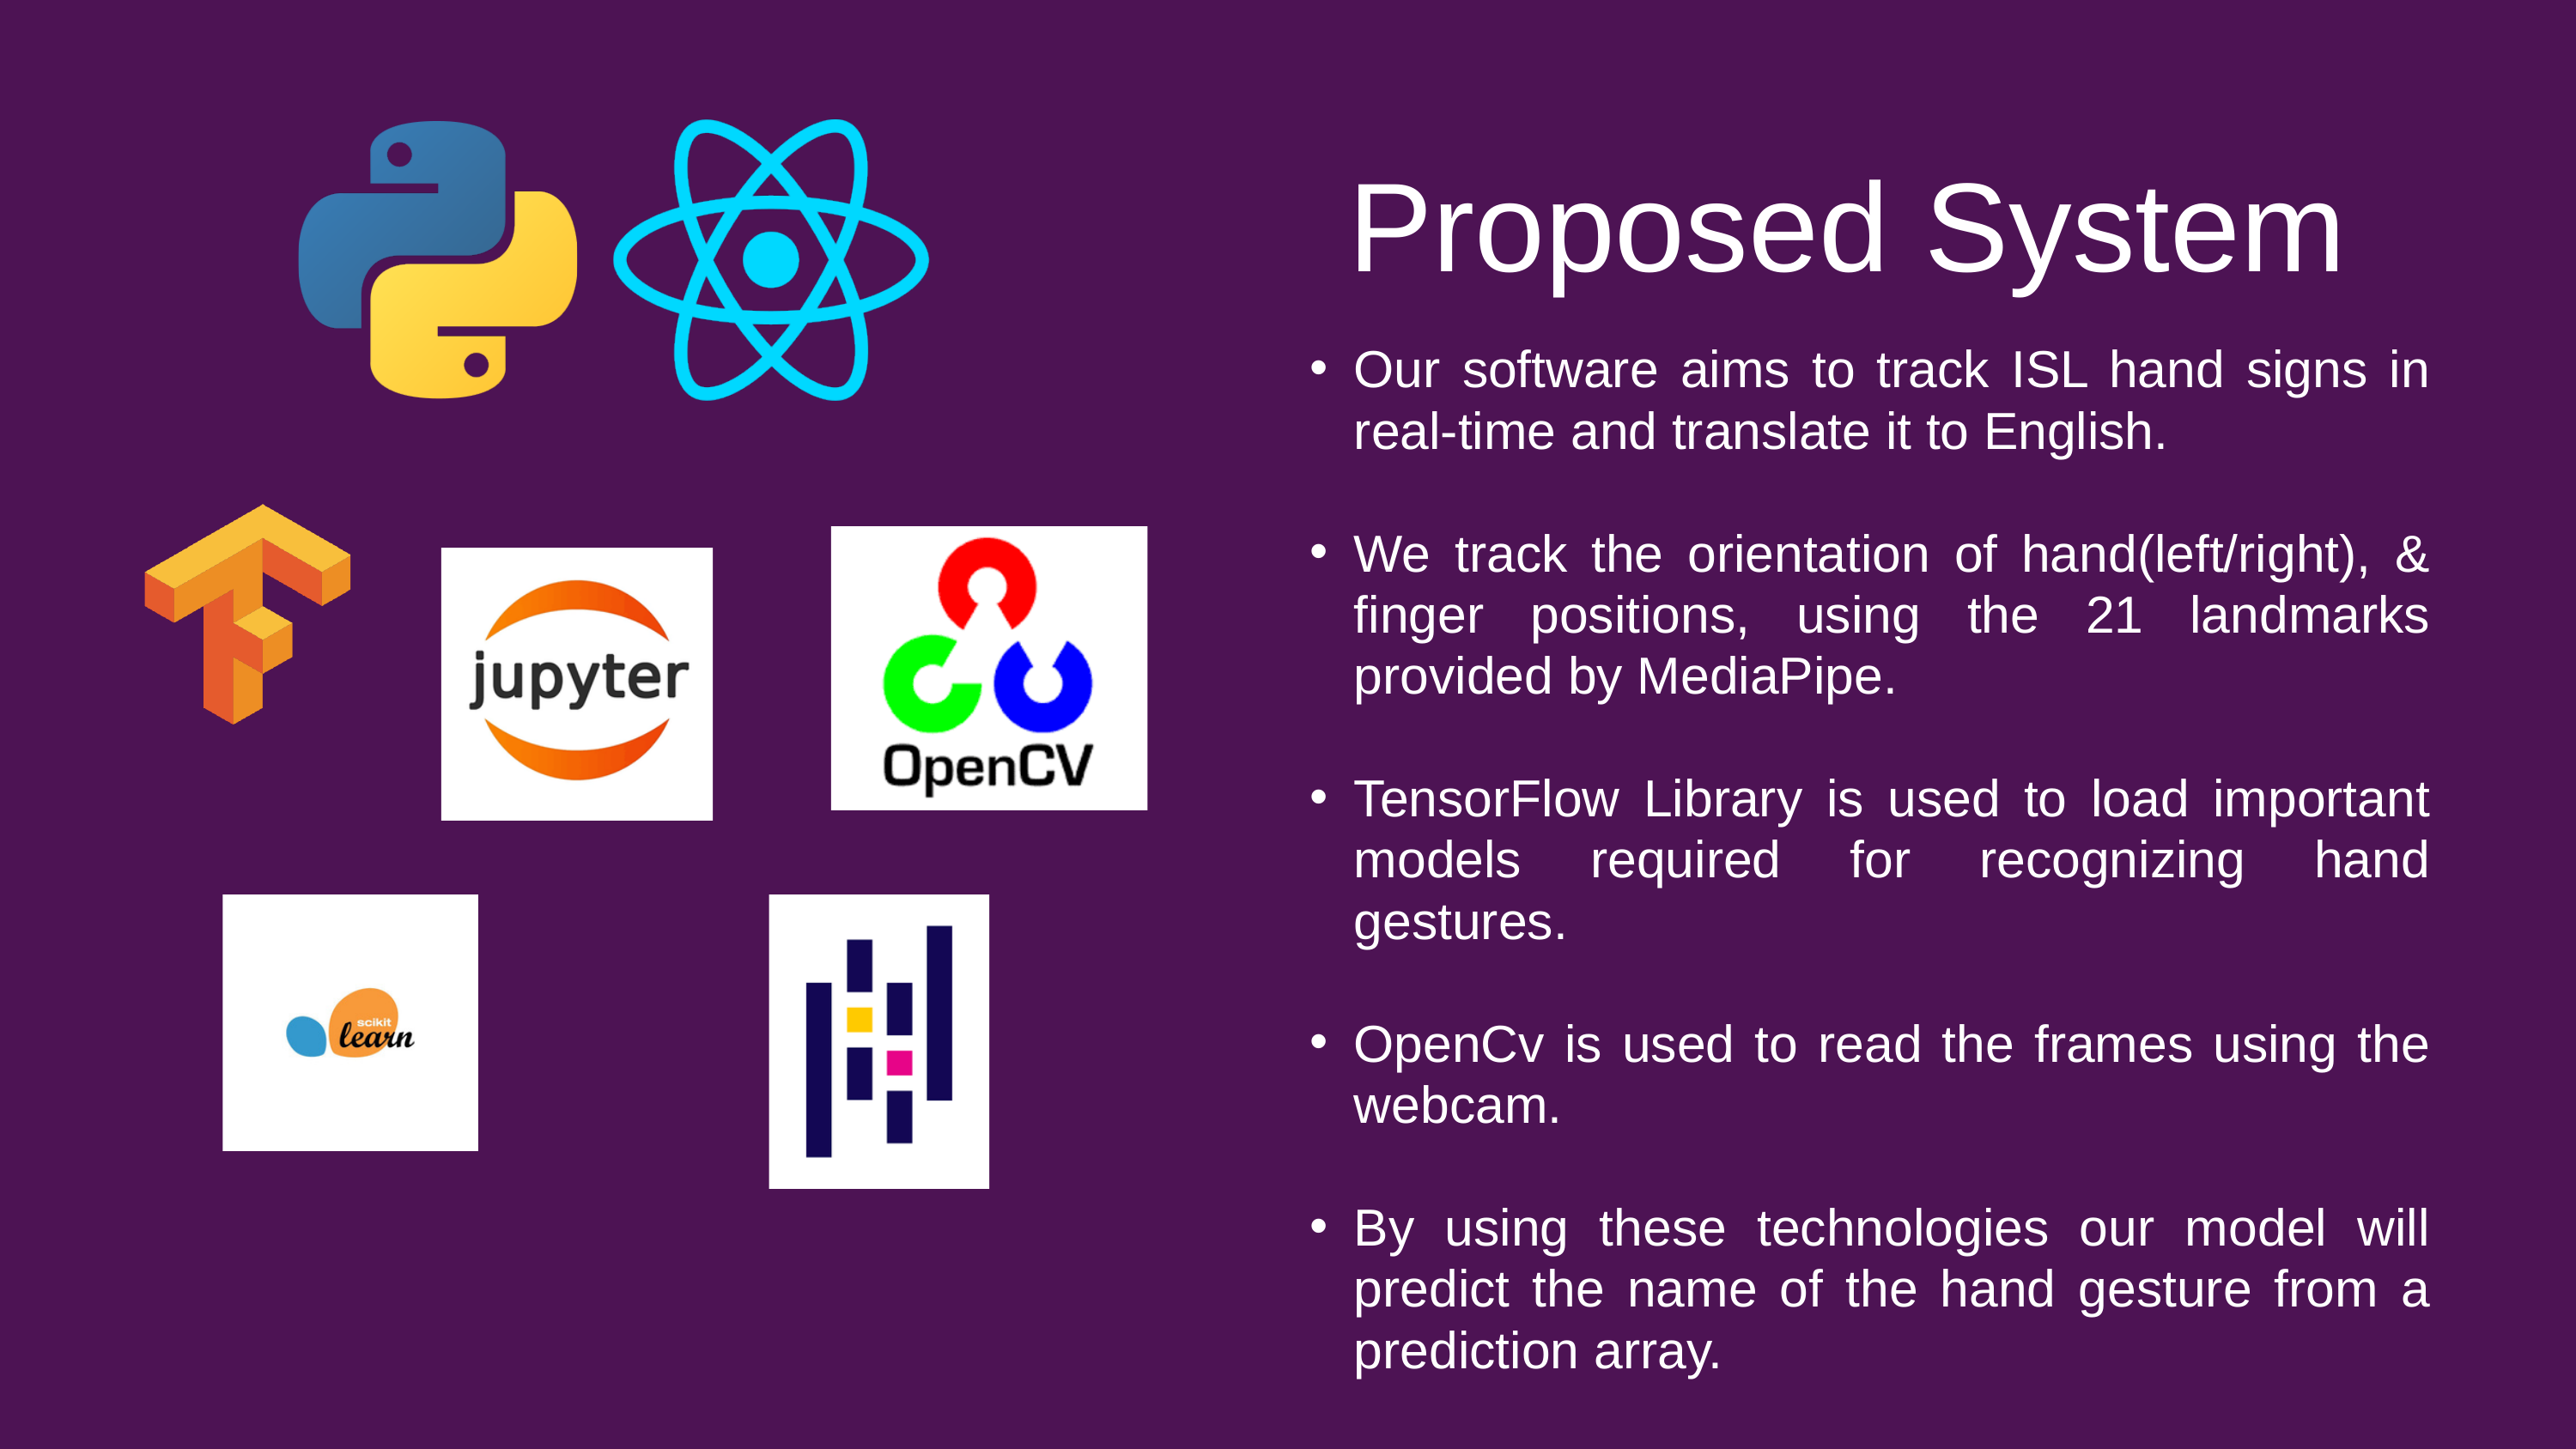

Proposed System
Our software aims to track ISL hand signs in real-time and translate it to English.

We track the orientation of hand(left/right), & finger positions, using the 21 landmarks provided by MediaPipe.

TensorFlow Library is used to load important models required for recognizing hand gestures.

OpenCv is used to read the frames using the webcam.

By using these technologies our model will predict the name of the hand gesture from a prediction array.